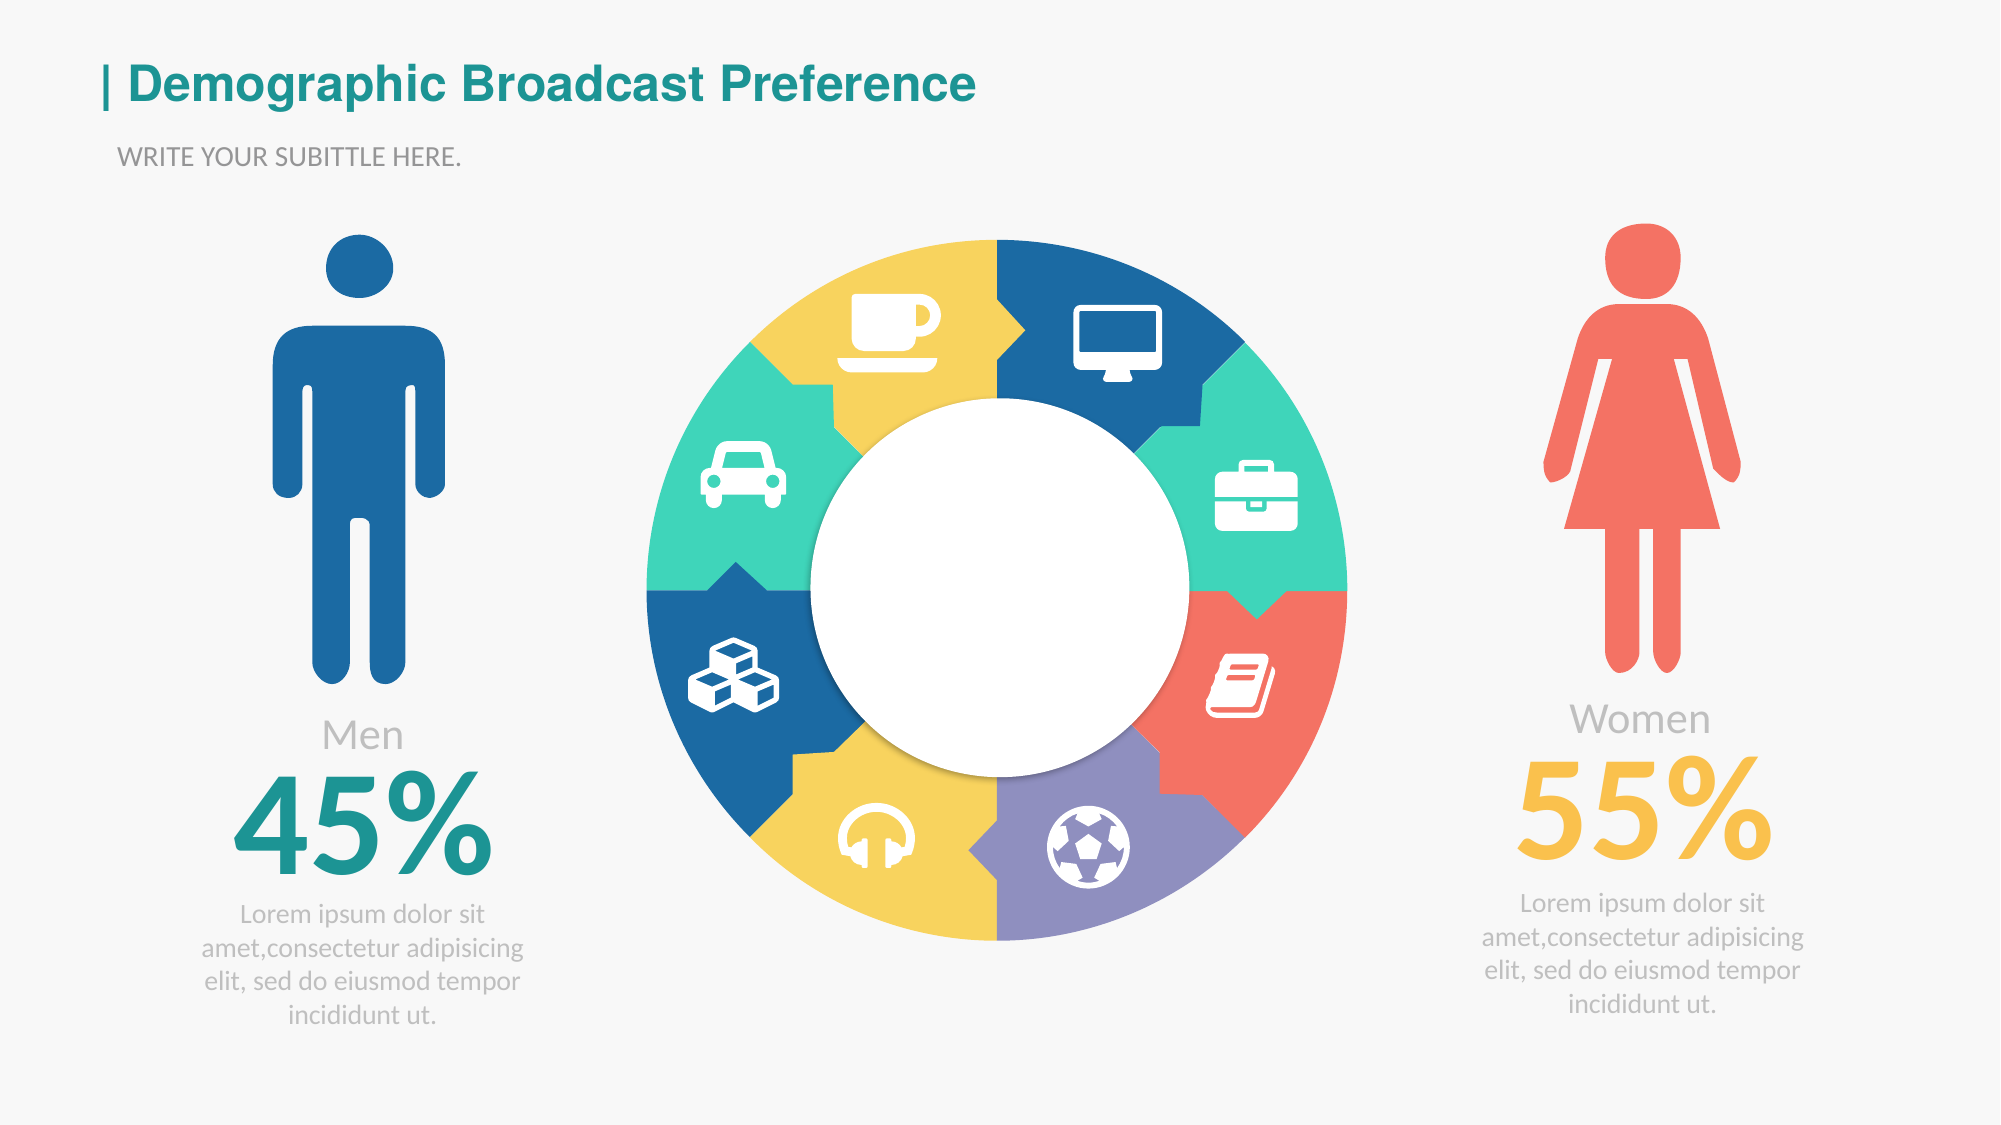

| Demographic Broadcast Preference
WRITE YOUR SUBITTLE HERE.

Women
Men

55%
45%

Lorem ipsum dolor sit amet,consectetur adipisicing elit, sed do eiusmod tempor incididunt ut.
Lorem ipsum dolor sit amet,consectetur adipisicing elit, sed do eiusmod tempor incididunt ut.